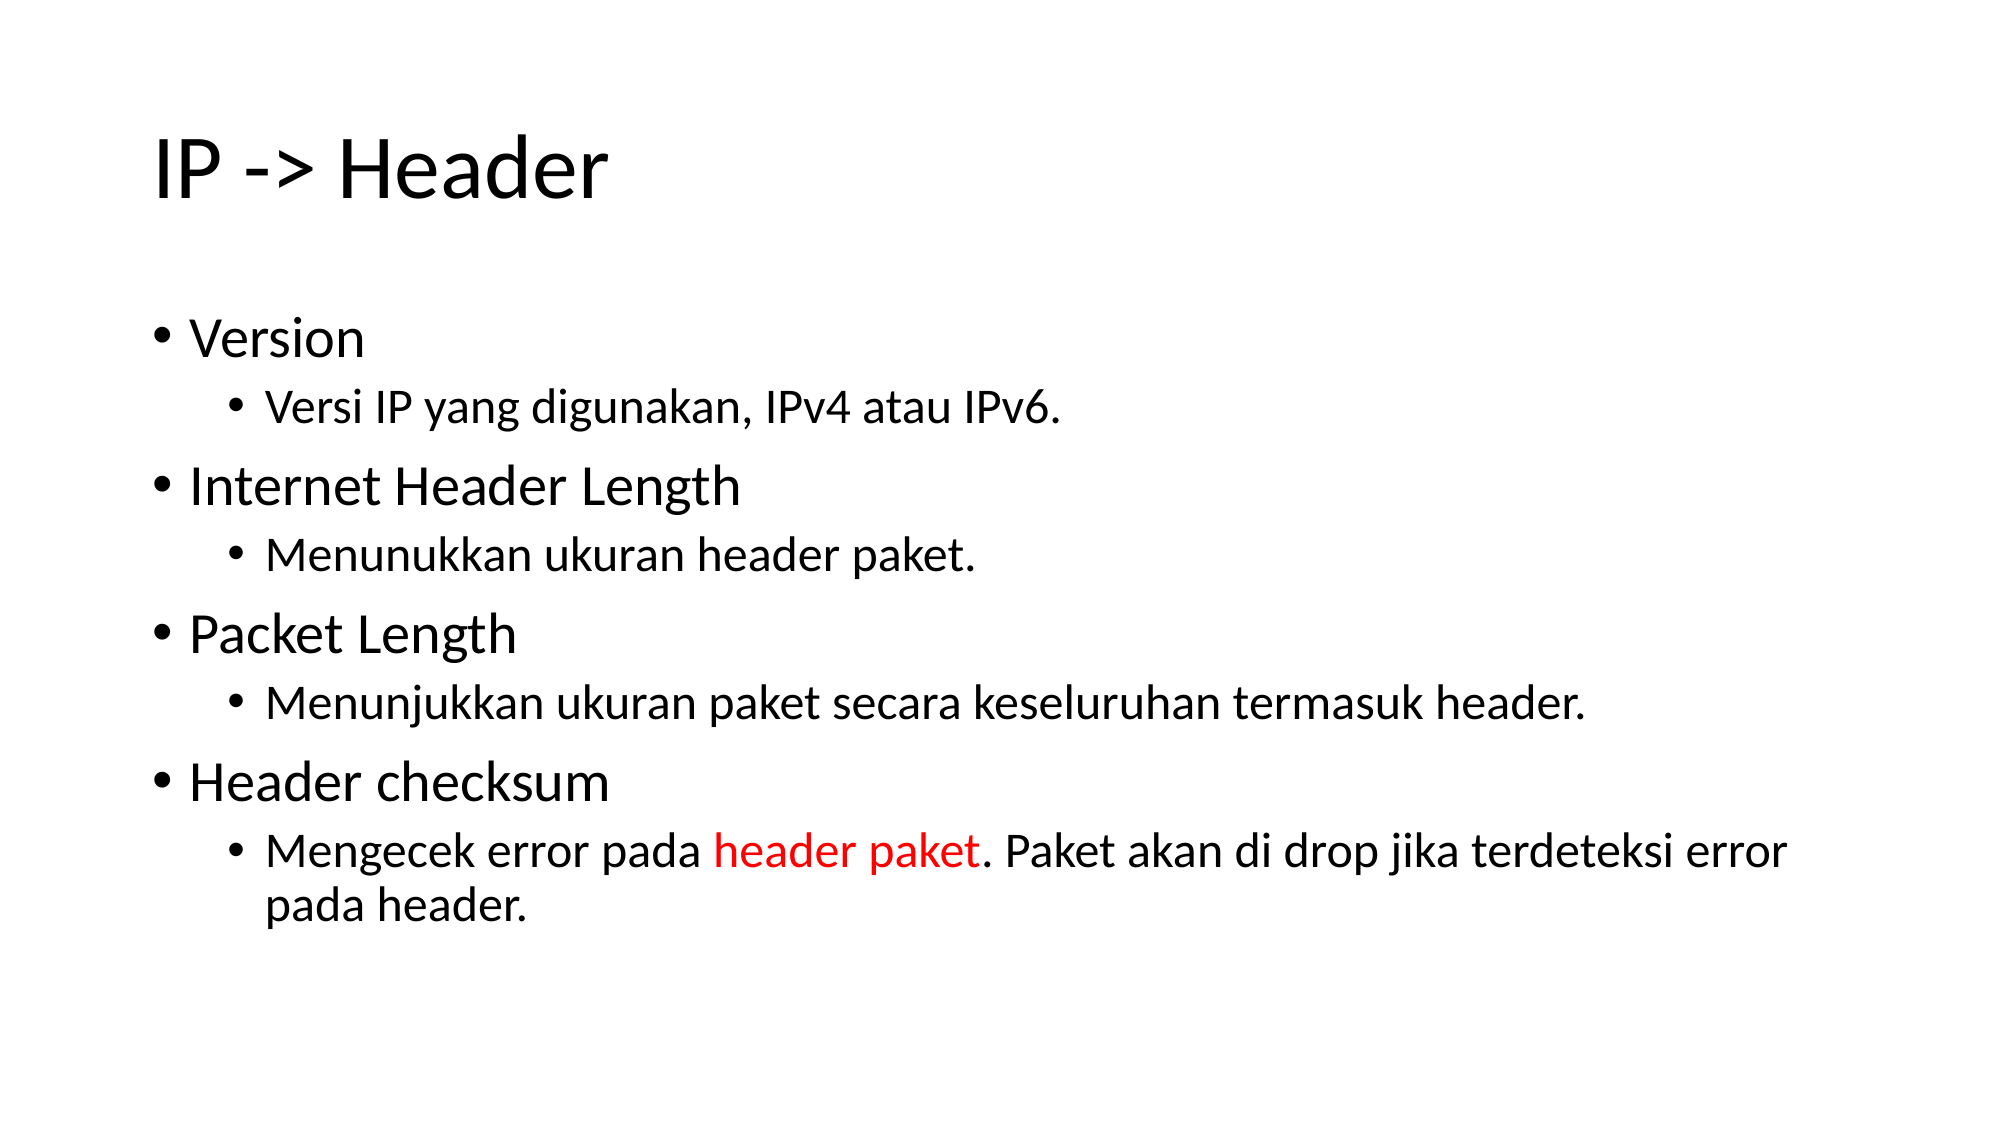

# IP -> Header
Version
Versi IP yang digunakan, IPv4 atau IPv6.
Internet Header Length
Menunukkan ukuran header paket.
Packet Length
Menunjukkan ukuran paket secara keseluruhan termasuk header.
Header checksum
Mengecek error pada header paket. Paket akan di drop jika terdeteksi error pada header.